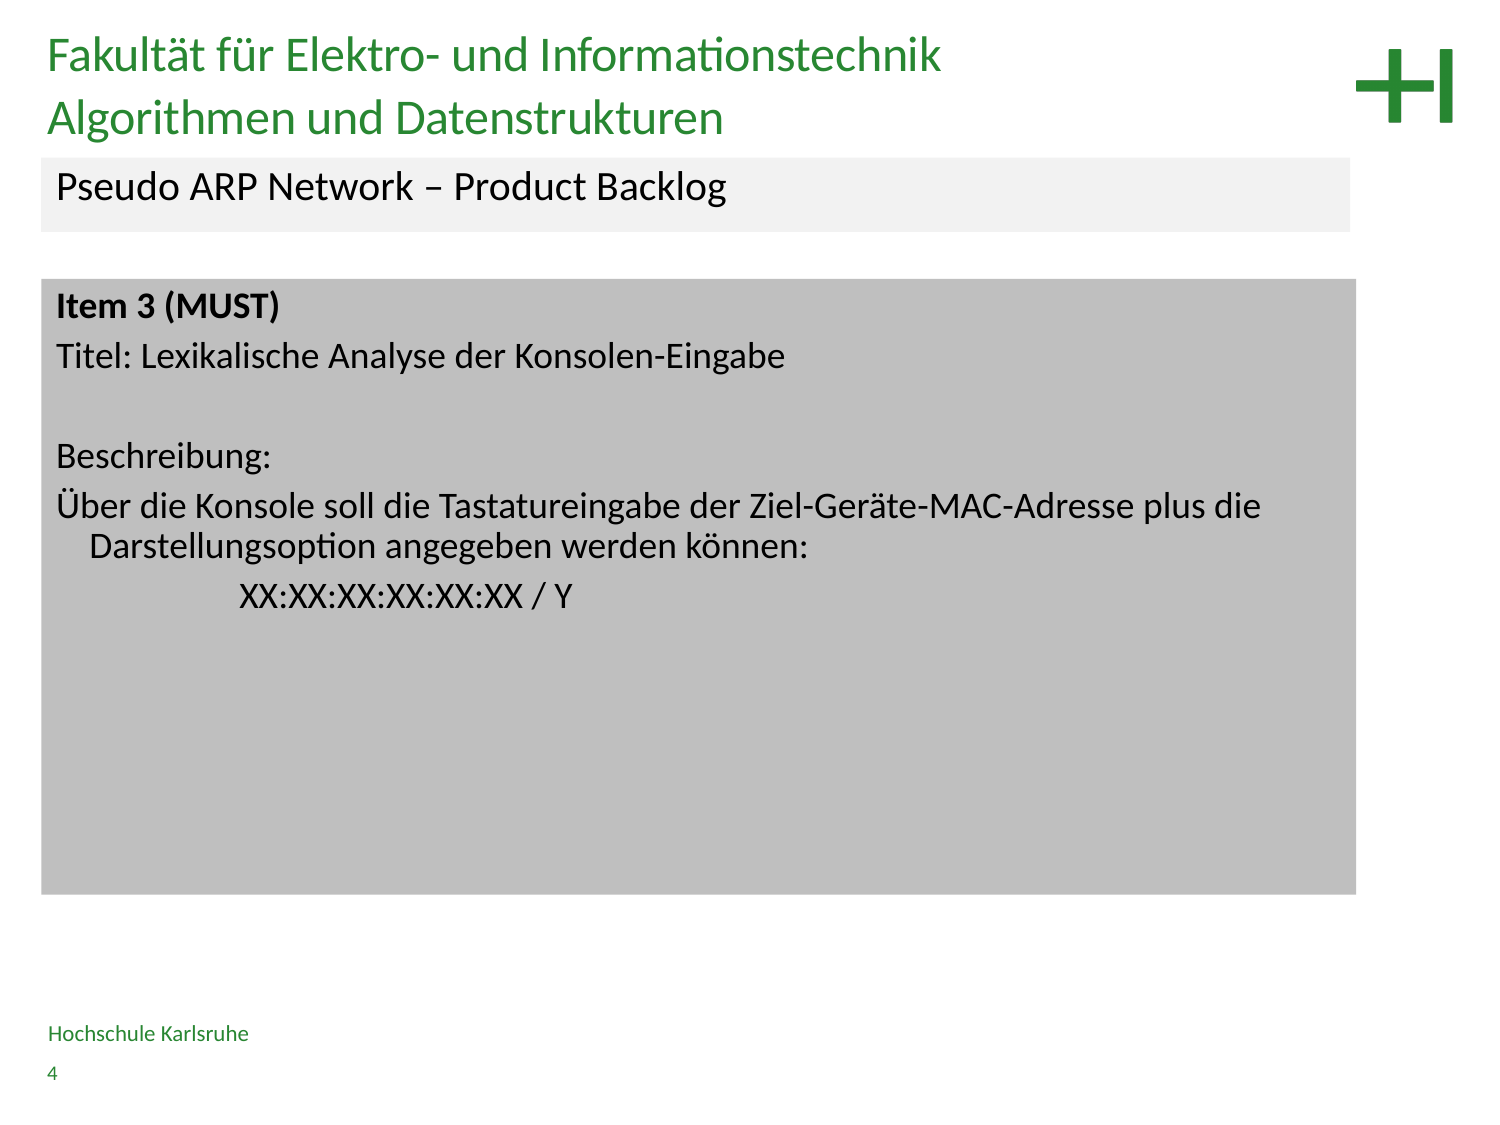

Fakultät für Elektro- und Informationstechnik
Algorithmen und Datenstrukturen
Pseudo ARP Network – Product Backlog
Item 3 (MUST)
Titel: Lexikalische Analyse der Konsolen-Eingabe

Beschreibung:
Über die Konsole soll die Tastatureingabe der Ziel-Geräte-MAC-Adresse plus die Darstellungsoption angegeben werden können:
		XX:XX:XX:XX:XX:XX / Y

Hochschule Karlsruhe
4